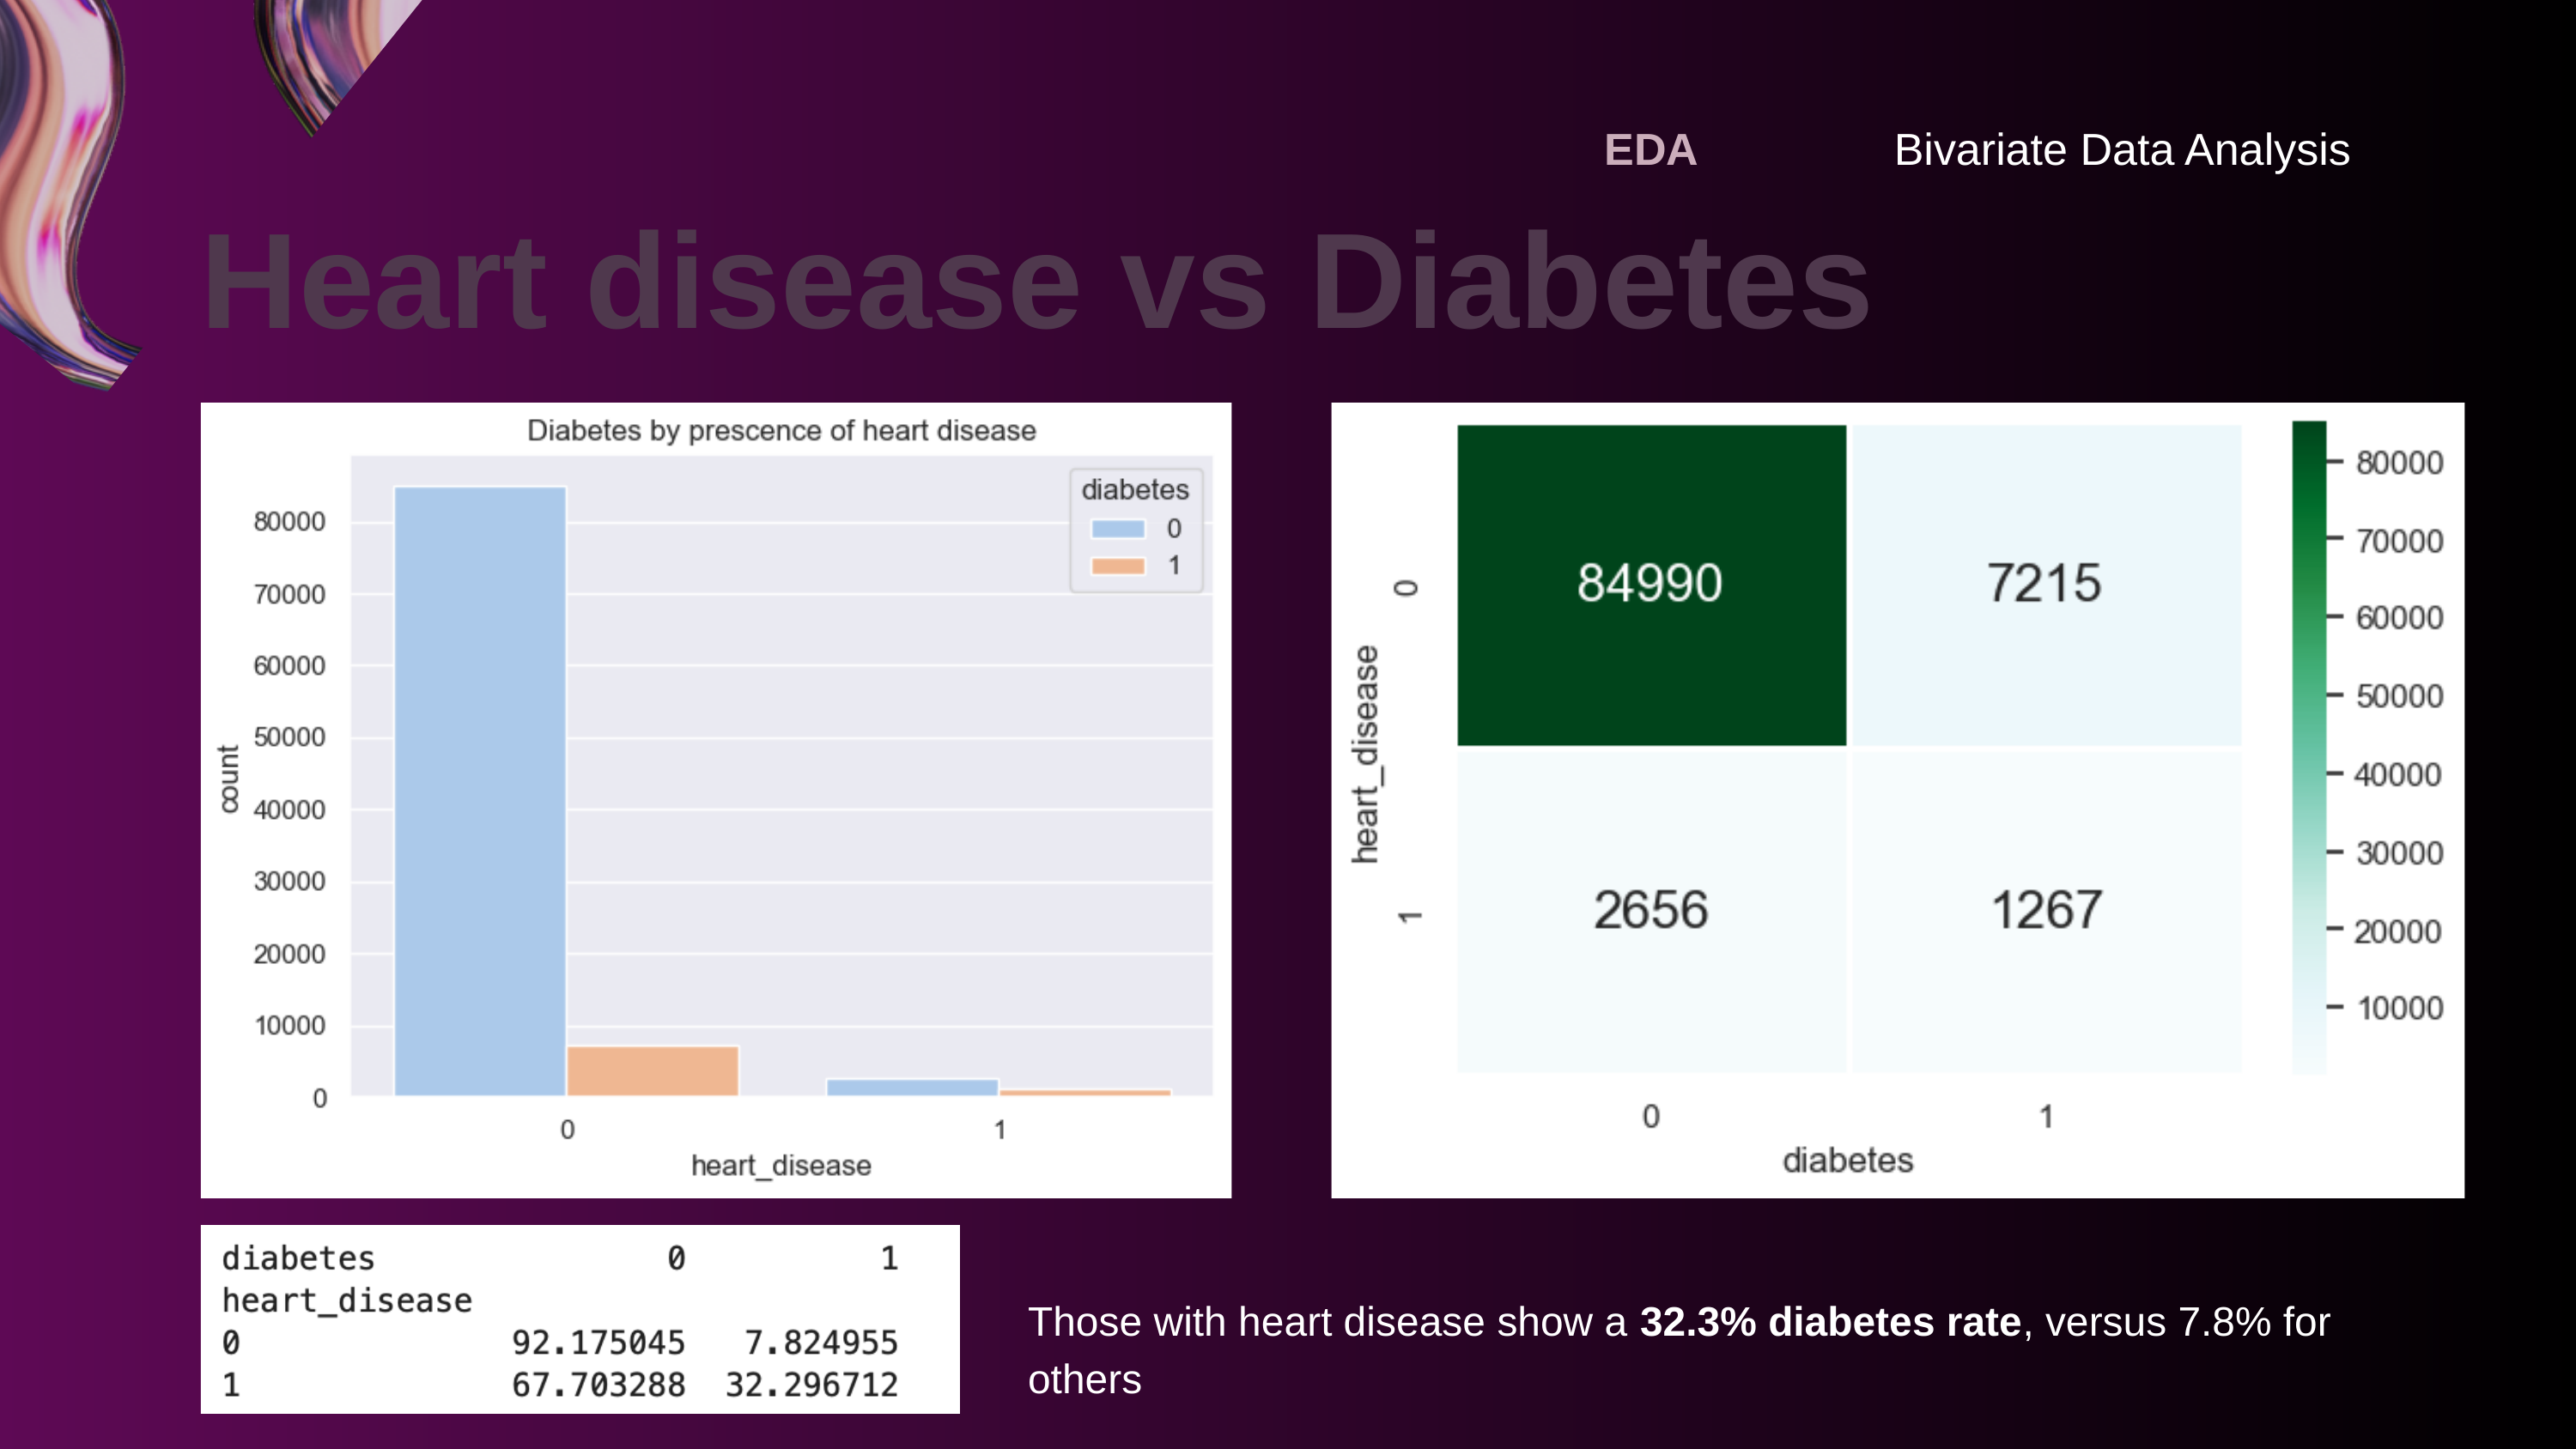

EDA
Bivariate Data Analysis
Heart disease vs Diabetes

Those with heart disease show a 32.3% diabetes rate, versus 7.8% for others